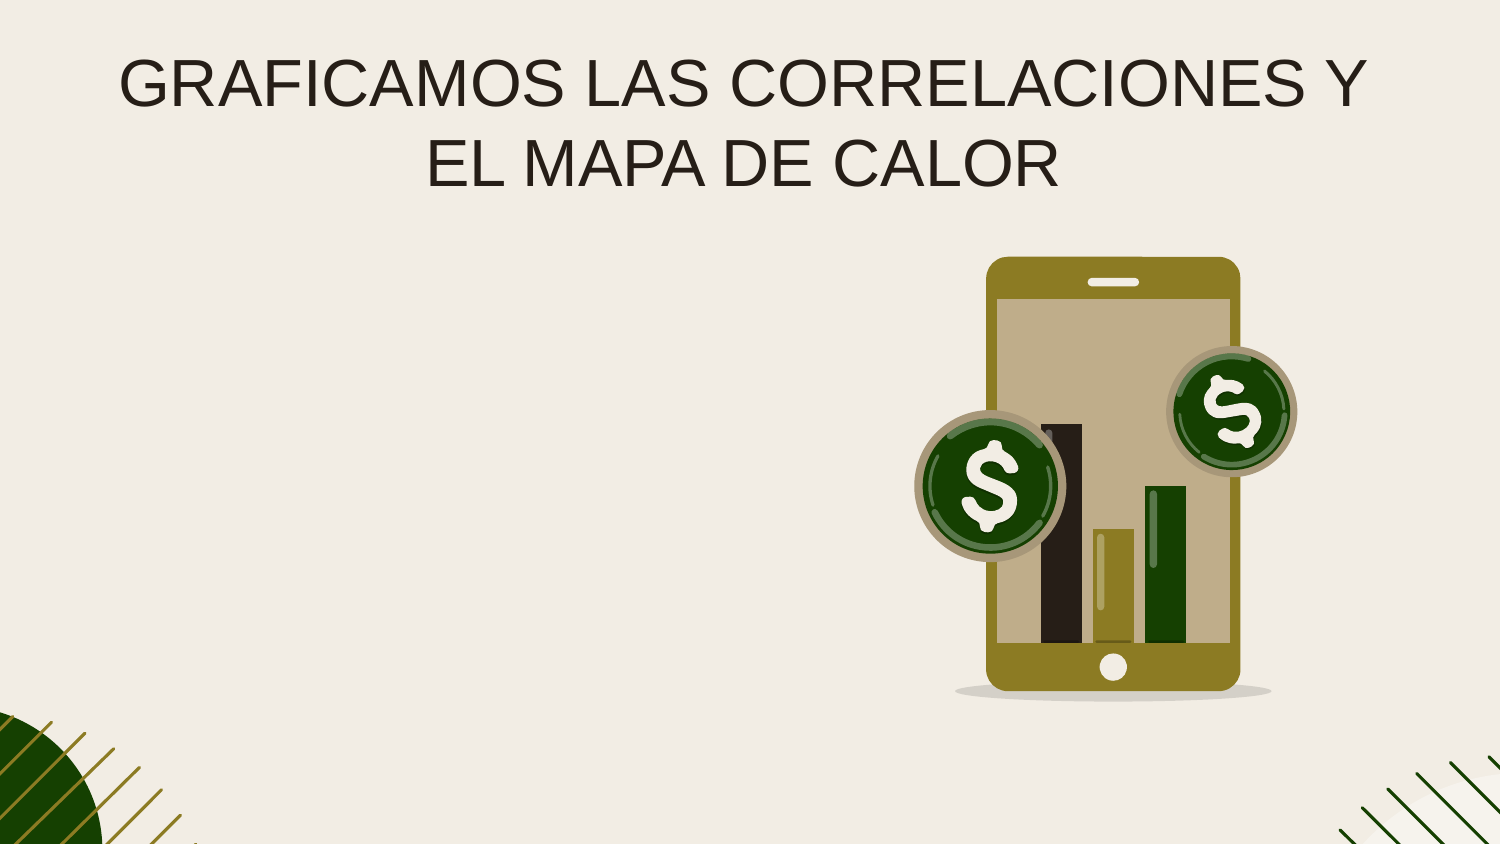

# GRAFICAMOS LAS CORRELACIONES Y EL MAPA DE CALOR